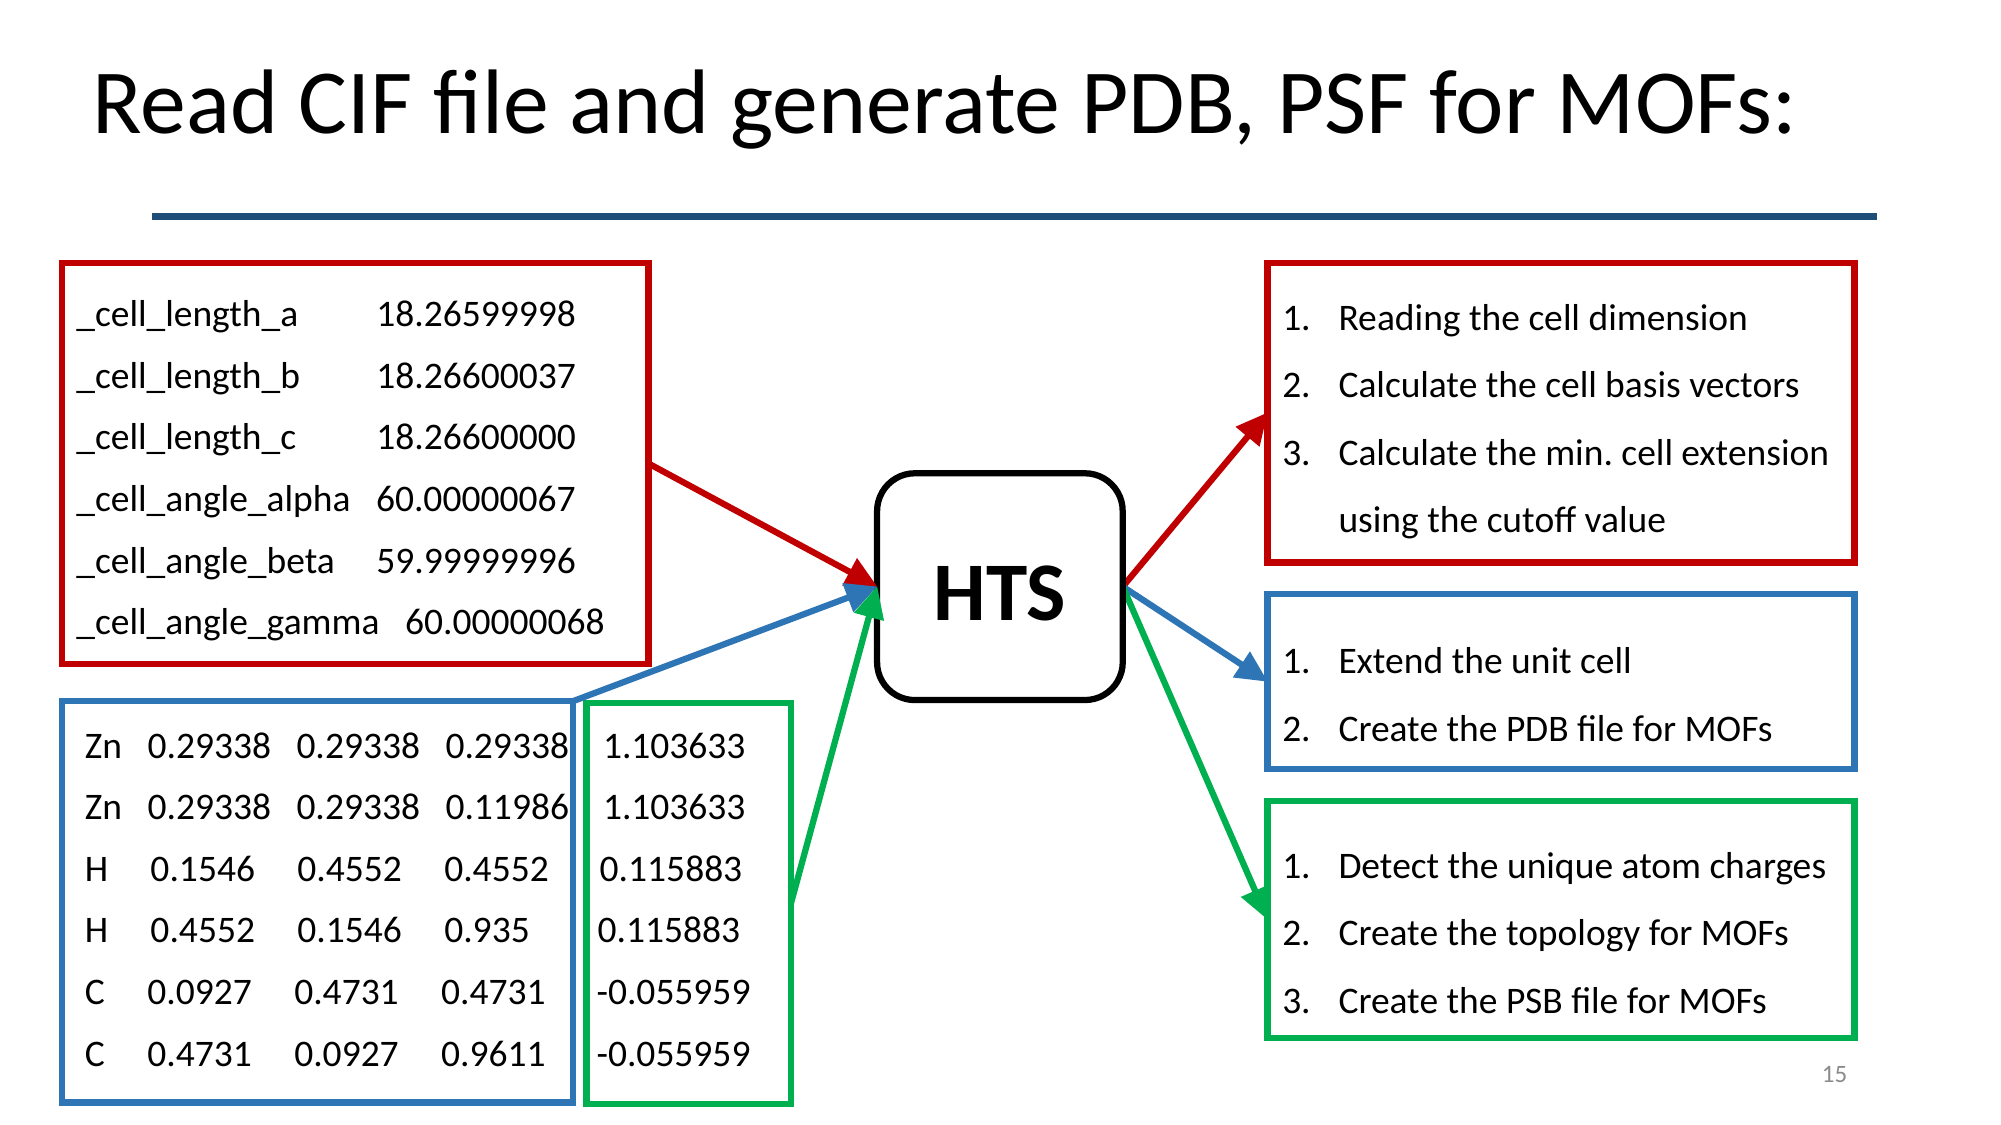

Read CIF file and generate PDB, PSF for MOFs:
Reading the cell dimension
Calculate the cell basis vectors
Calculate the min. cell extension using the cutoff value

_cell_length_a   	18.26599998
_cell_length_b   	18.26600037
_cell_length_c   	18.26600000
_cell_angle_alpha   60.00000067
_cell_angle_beta   	59.99999996
_cell_angle_gamma   60.00000068

 Zn   0.29338   0.29338   0.29338    1.103633
 Zn   0.29338   0.29338   0.11986    1.103633
 H     0.1546     0.4552     0.4552      0.115883
 H     0.4552     0.1546     0.935        0.115883
 C     0.0927     0.4731     0.4731      -0.055959
 C     0.4731     0.0927     0.9611      -0.055959
HTS
Extend the unit cell
Create the PDB file for MOFs

Detect the unique atom charges
Create the topology for MOFs
Create the PSB file for MOFs
15